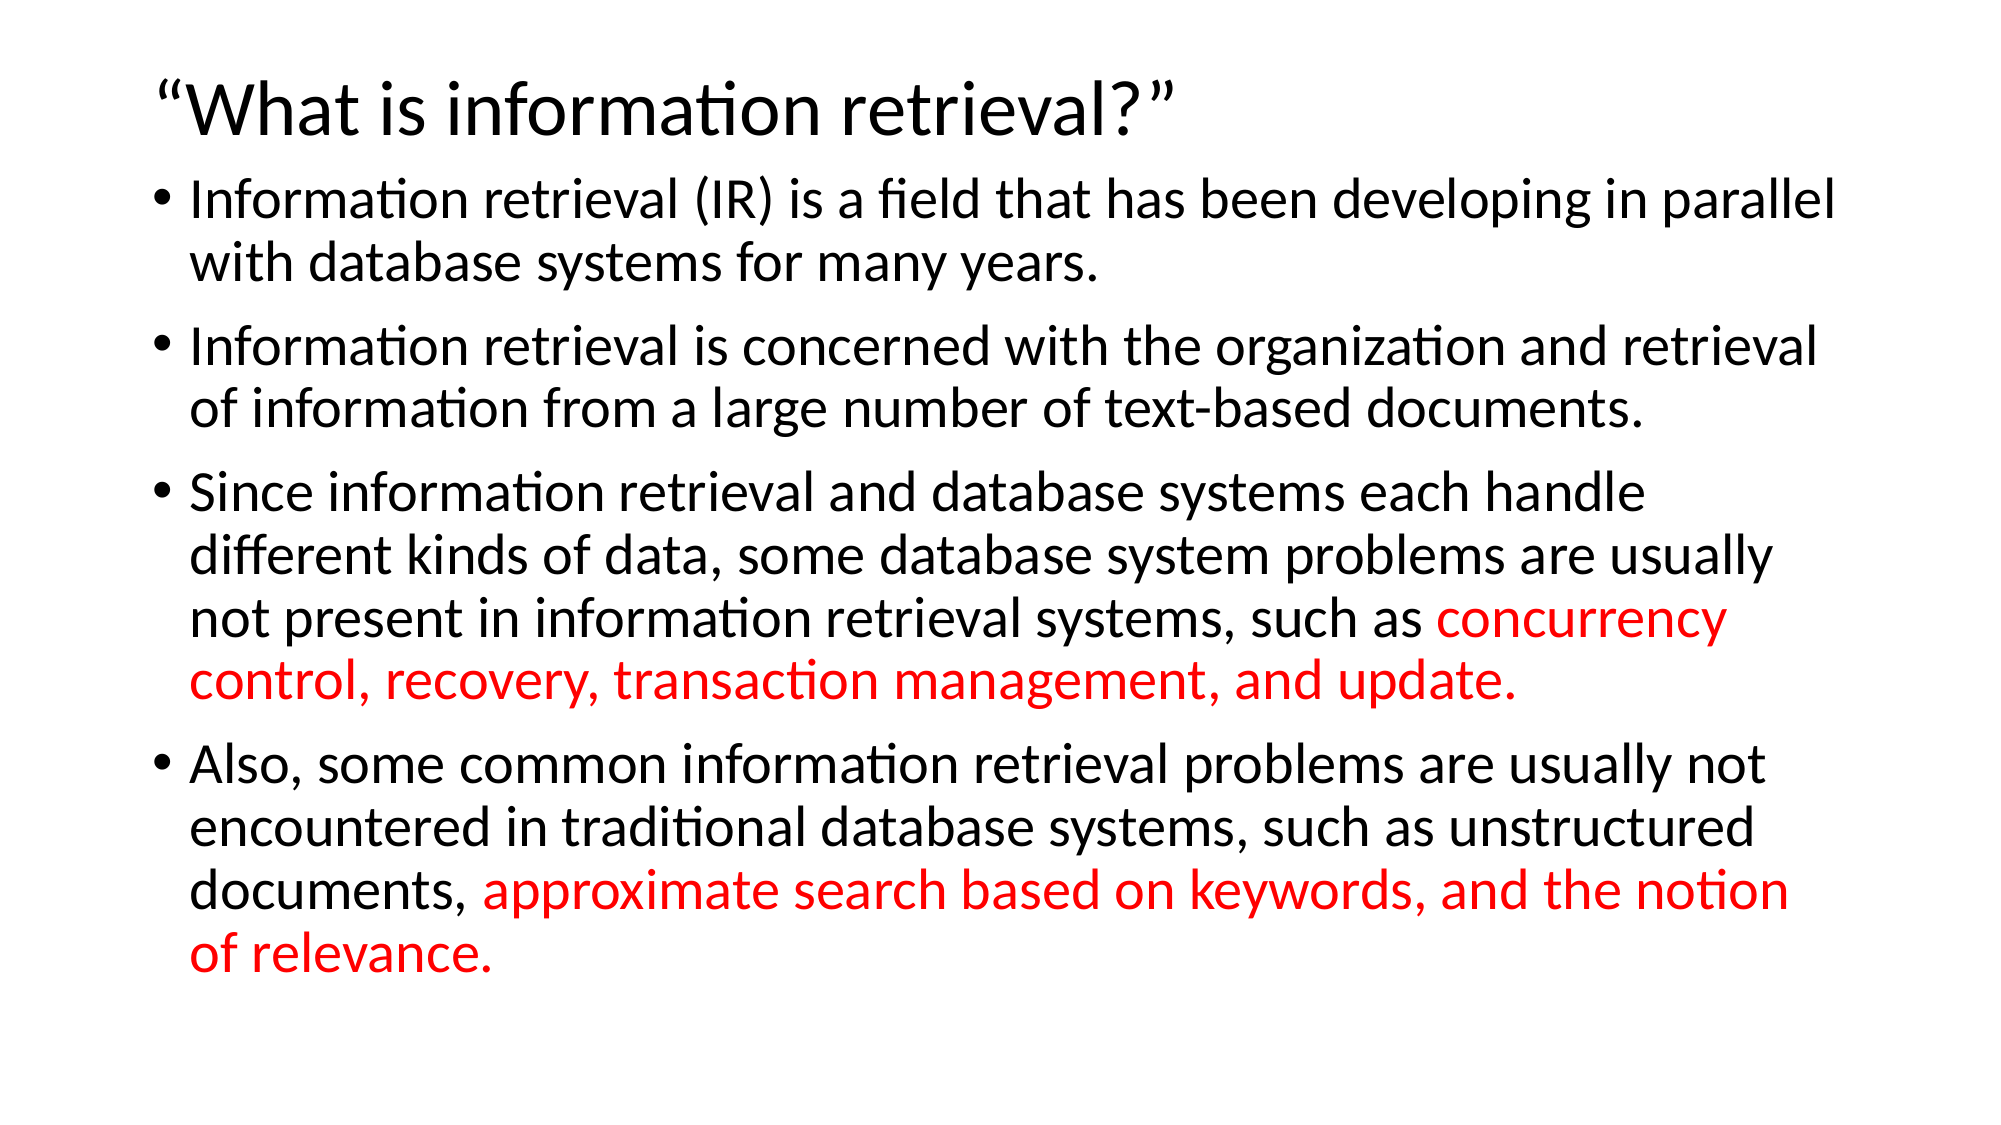

# “What is information retrieval?”
Information retrieval (IR) is a field that has been developing in parallel with database systems for many years.
Information retrieval is concerned with the organization and retrieval of information from a large number of text-based documents.
Since information retrieval and database systems each handle different kinds of data, some database system problems are usually not present in information retrieval systems, such as concurrency control, recovery, transaction management, and update.
Also, some common information retrieval problems are usually not encountered in traditional database systems, such as unstructured documents, approximate search based on keywords, and the notion of relevance.